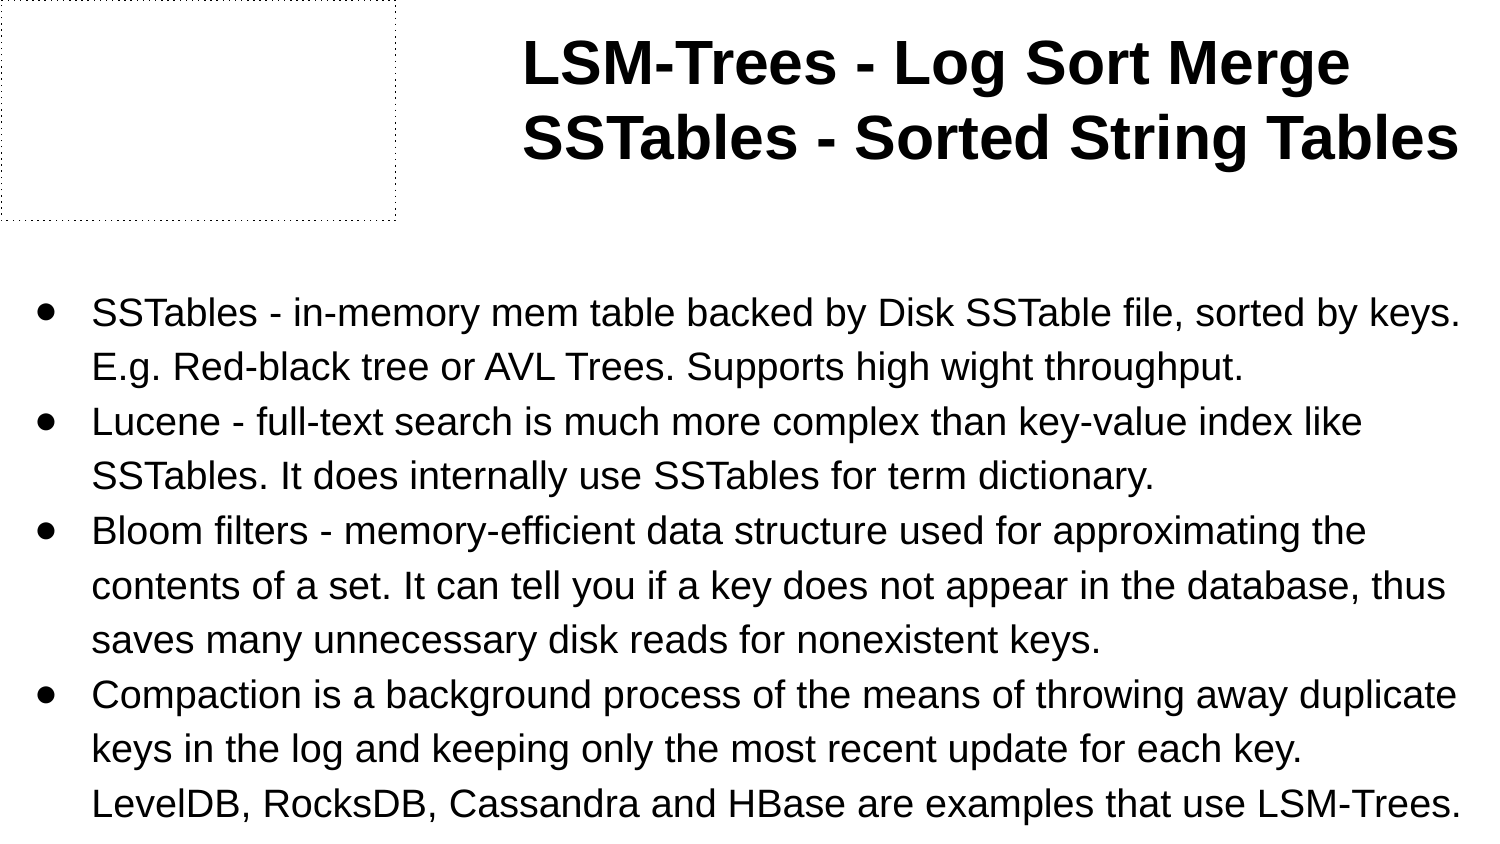

# LSM-Trees - Log Sort Merge
SSTables - Sorted String Tables
SSTables - in-memory mem table backed by Disk SSTable file, sorted by keys. E.g. Red-black tree or AVL Trees. Supports high wight throughput.
Lucene - full-text search is much more complex than key-value index like SSTables. It does internally use SSTables for term dictionary.
Bloom filters - memory-efficient data structure used for approximating the contents of a set. It can tell you if a key does not appear in the database, thus saves many unnecessary disk reads for nonexistent keys.
Compaction is a background process of the means of throwing away duplicate keys in the log and keeping only the most recent update for each key.
LevelDB, RocksDB, Cassandra and HBase are examples that use LSM-Trees.